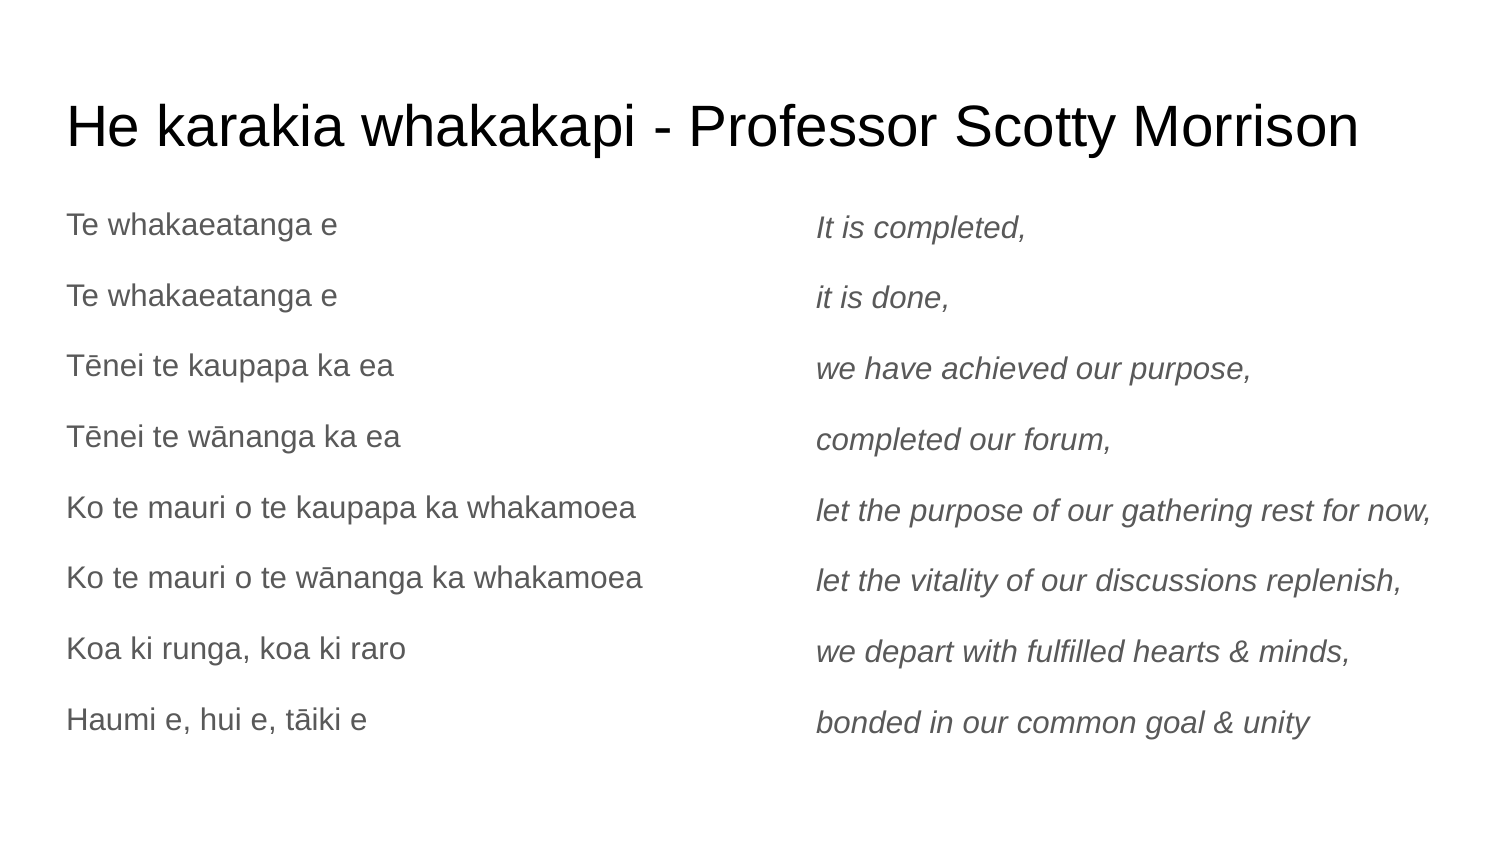

# He karakia whakakapi - Professor Scotty Morrison
Te whakaeatanga e
Te whakaeatanga e
Tēnei te kaupapa ka ea
Tēnei te wānanga ka ea
Ko te mauri o te kaupapa ka whakamoea
Ko te mauri o te wānanga ka whakamoea
Koa ki runga, koa ki raro
Haumi e, hui e, tāiki e

It is completed,
it is done,
we have achieved our purpose,
completed our forum,
let the purpose of our gathering rest for now,
let the vitality of our discussions replenish,
we depart with fulfilled hearts & minds,
bonded in our common goal & unity